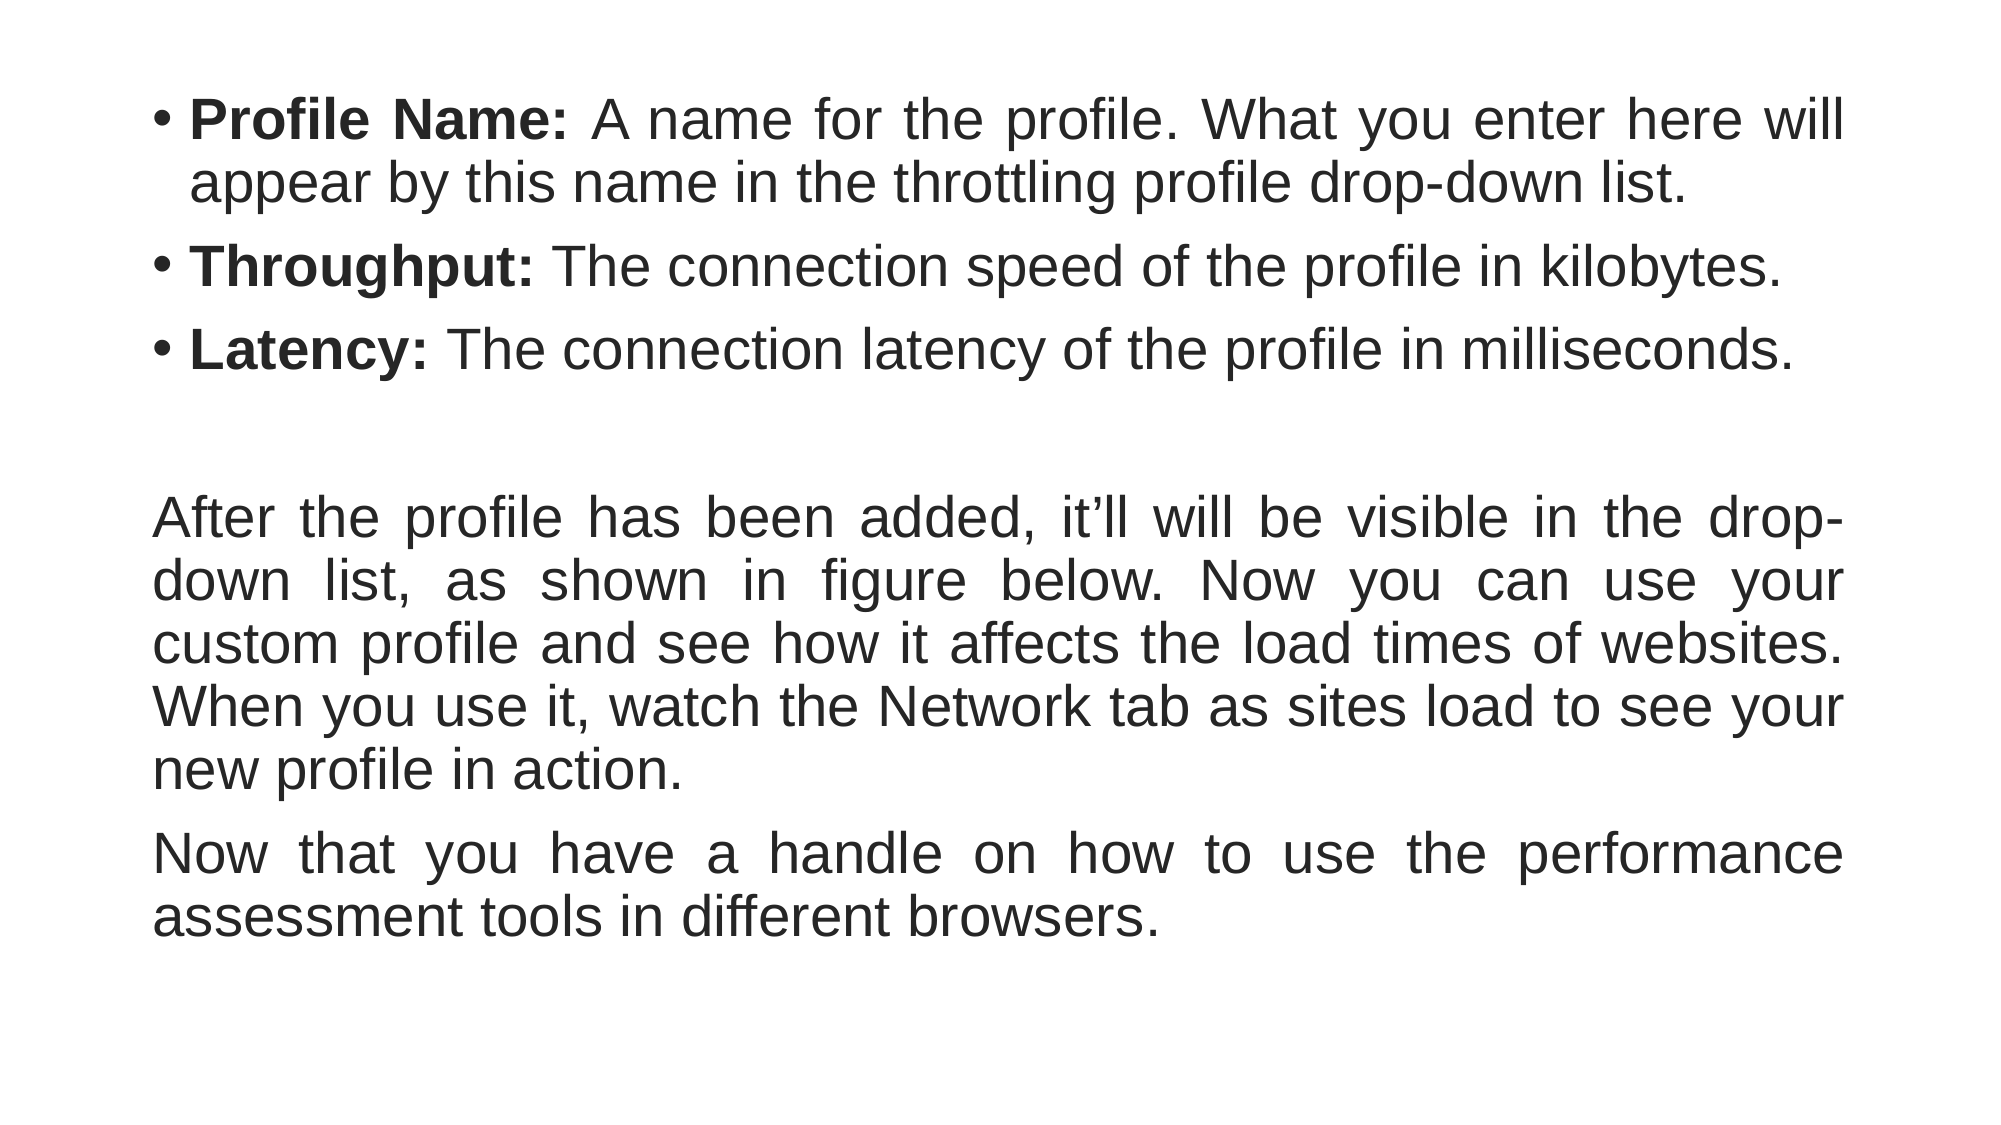

Profile Name: A name for the profile. What you enter here will appear by this name in the throttling profile drop-down list.
Throughput: The connection speed of the profile in kilobytes.
Latency: The connection latency of the profile in milliseconds.

After the profile has been added, it’ll will be visible in the drop-down list, as shown in figure below. Now you can use your custom profile and see how it affects the load times of websites. When you use it, watch the Network tab as sites load to see your new profile in action.
Now that you have a handle on how to use the performance assessment tools in different browsers.